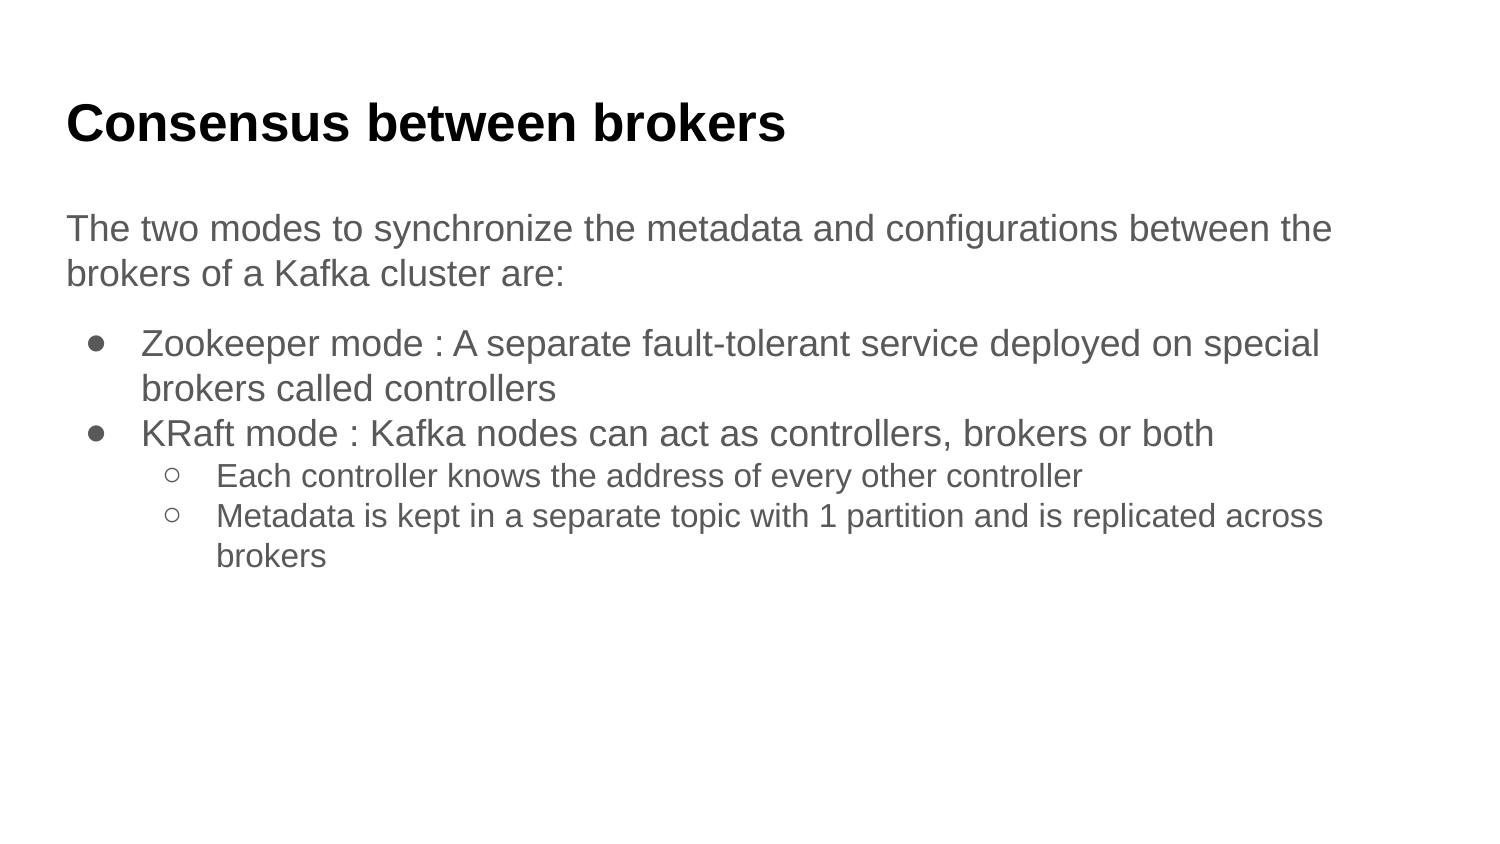

# Consensus between brokers
The two modes to synchronize the metadata and configurations between the brokers of a Kafka cluster are:
Zookeeper mode : A separate fault-tolerant service deployed on special brokers called controllers
KRaft mode : Kafka nodes can act as controllers, brokers or both
Each controller knows the address of every other controller
Metadata is kept in a separate topic with 1 partition and is replicated across brokers